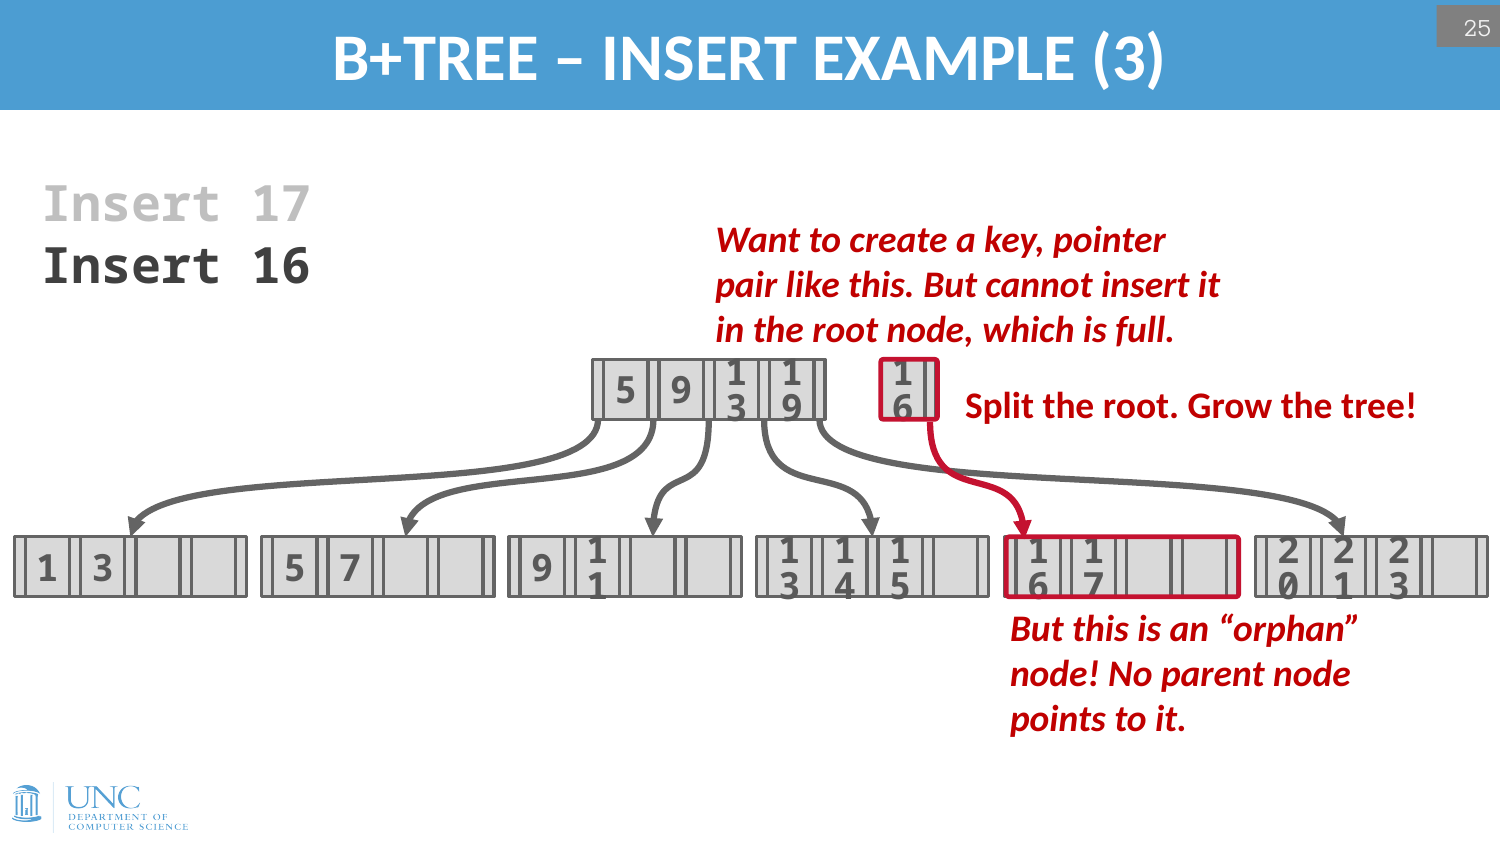

# B+TREE – INSERT EXAMPLE (3)
25
Insert 17
Want to create a key, pointer pair like this. But cannot insert it in the root node, which is full.
Insert 16

5

9

13

19

16

Split the root. Grow the tree!

1

3

5

7

9

11

13

14

15

16

17

20

21

23

But this is an “orphan” node! No parent node points to it.